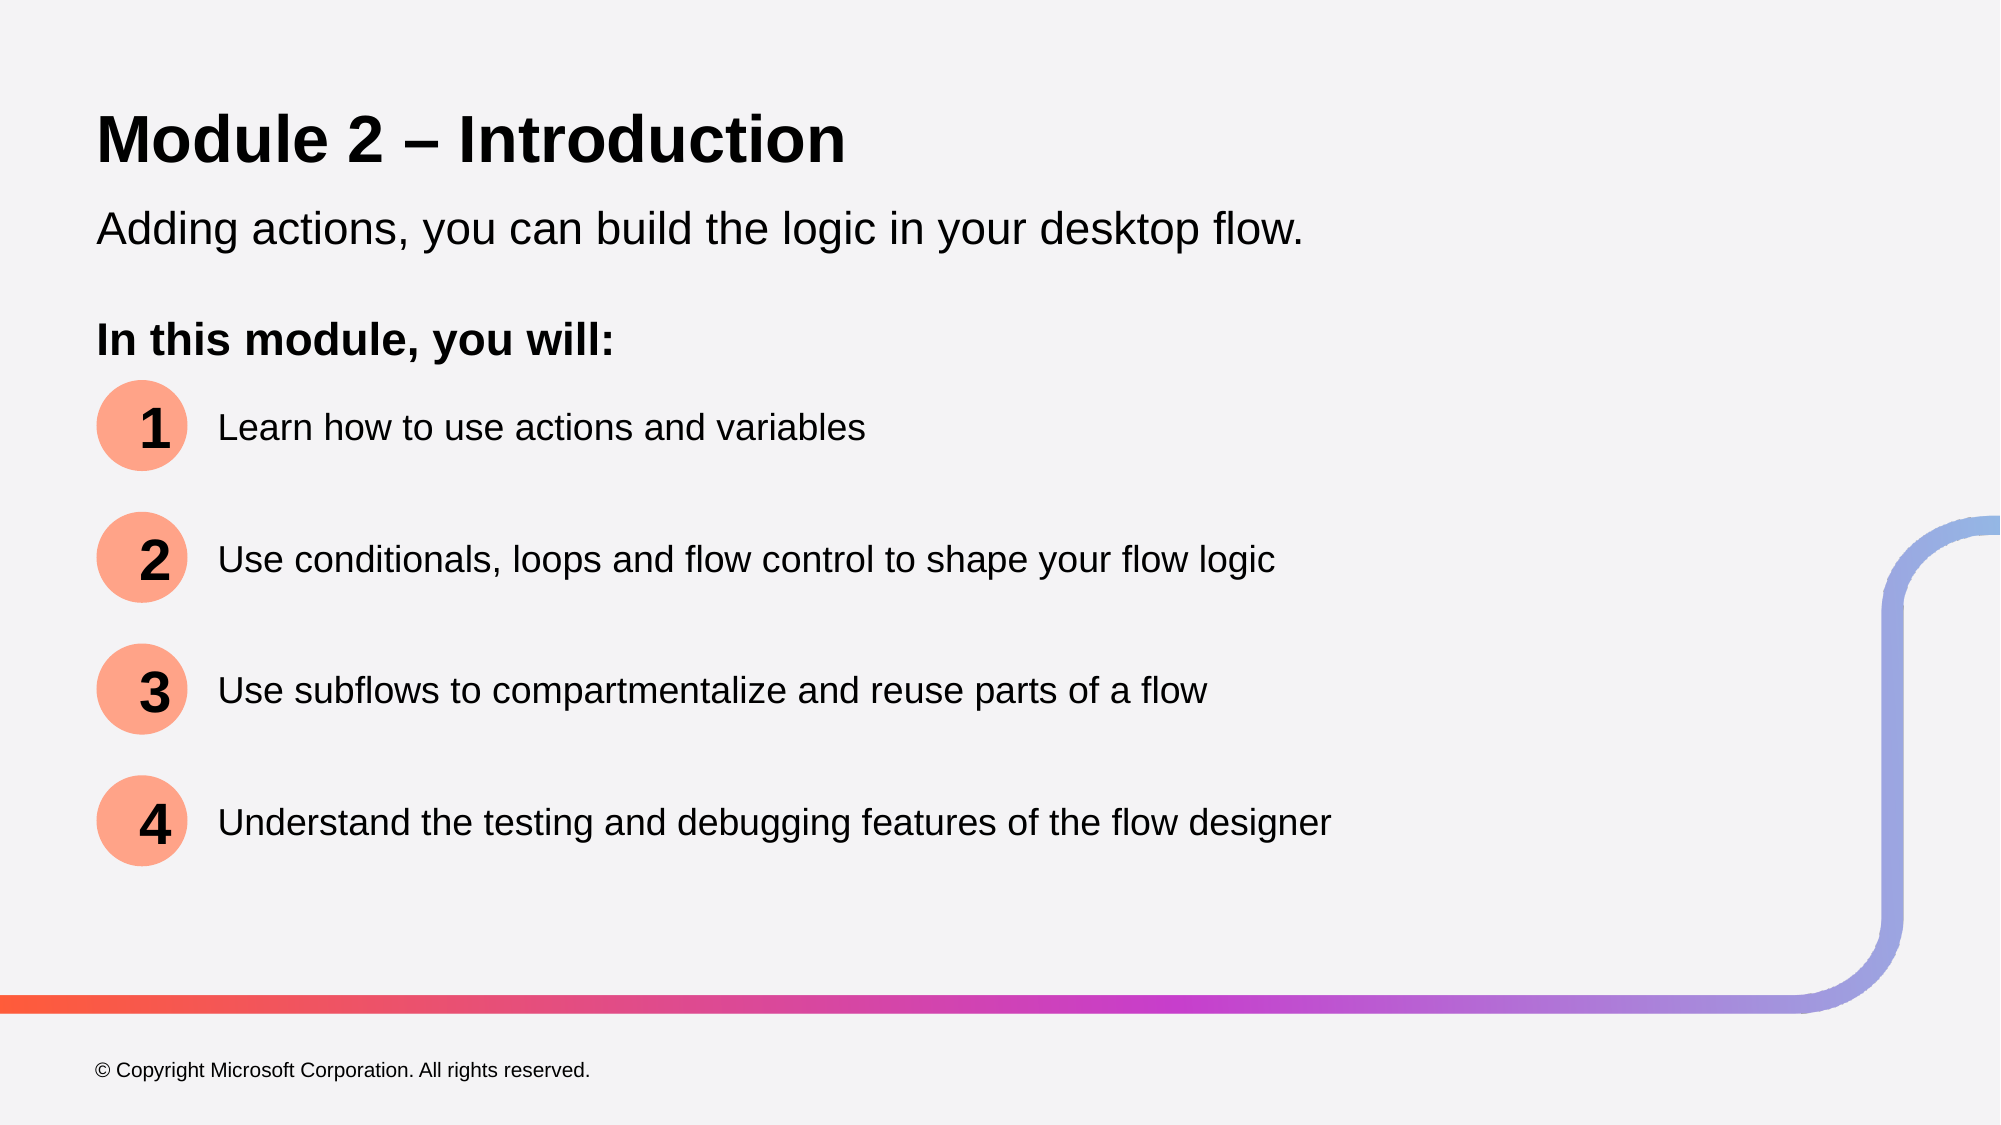

# Module 2 – Introduction
Adding actions, you can build the logic in your desktop flow.
In this module, you will:
1
Learn how to use actions and variables
2
Use conditionals, loops and flow control to shape your flow logic
3
Use subflows to compartmentalize and reuse parts of a flow
4
Understand the testing and debugging features of the flow designer